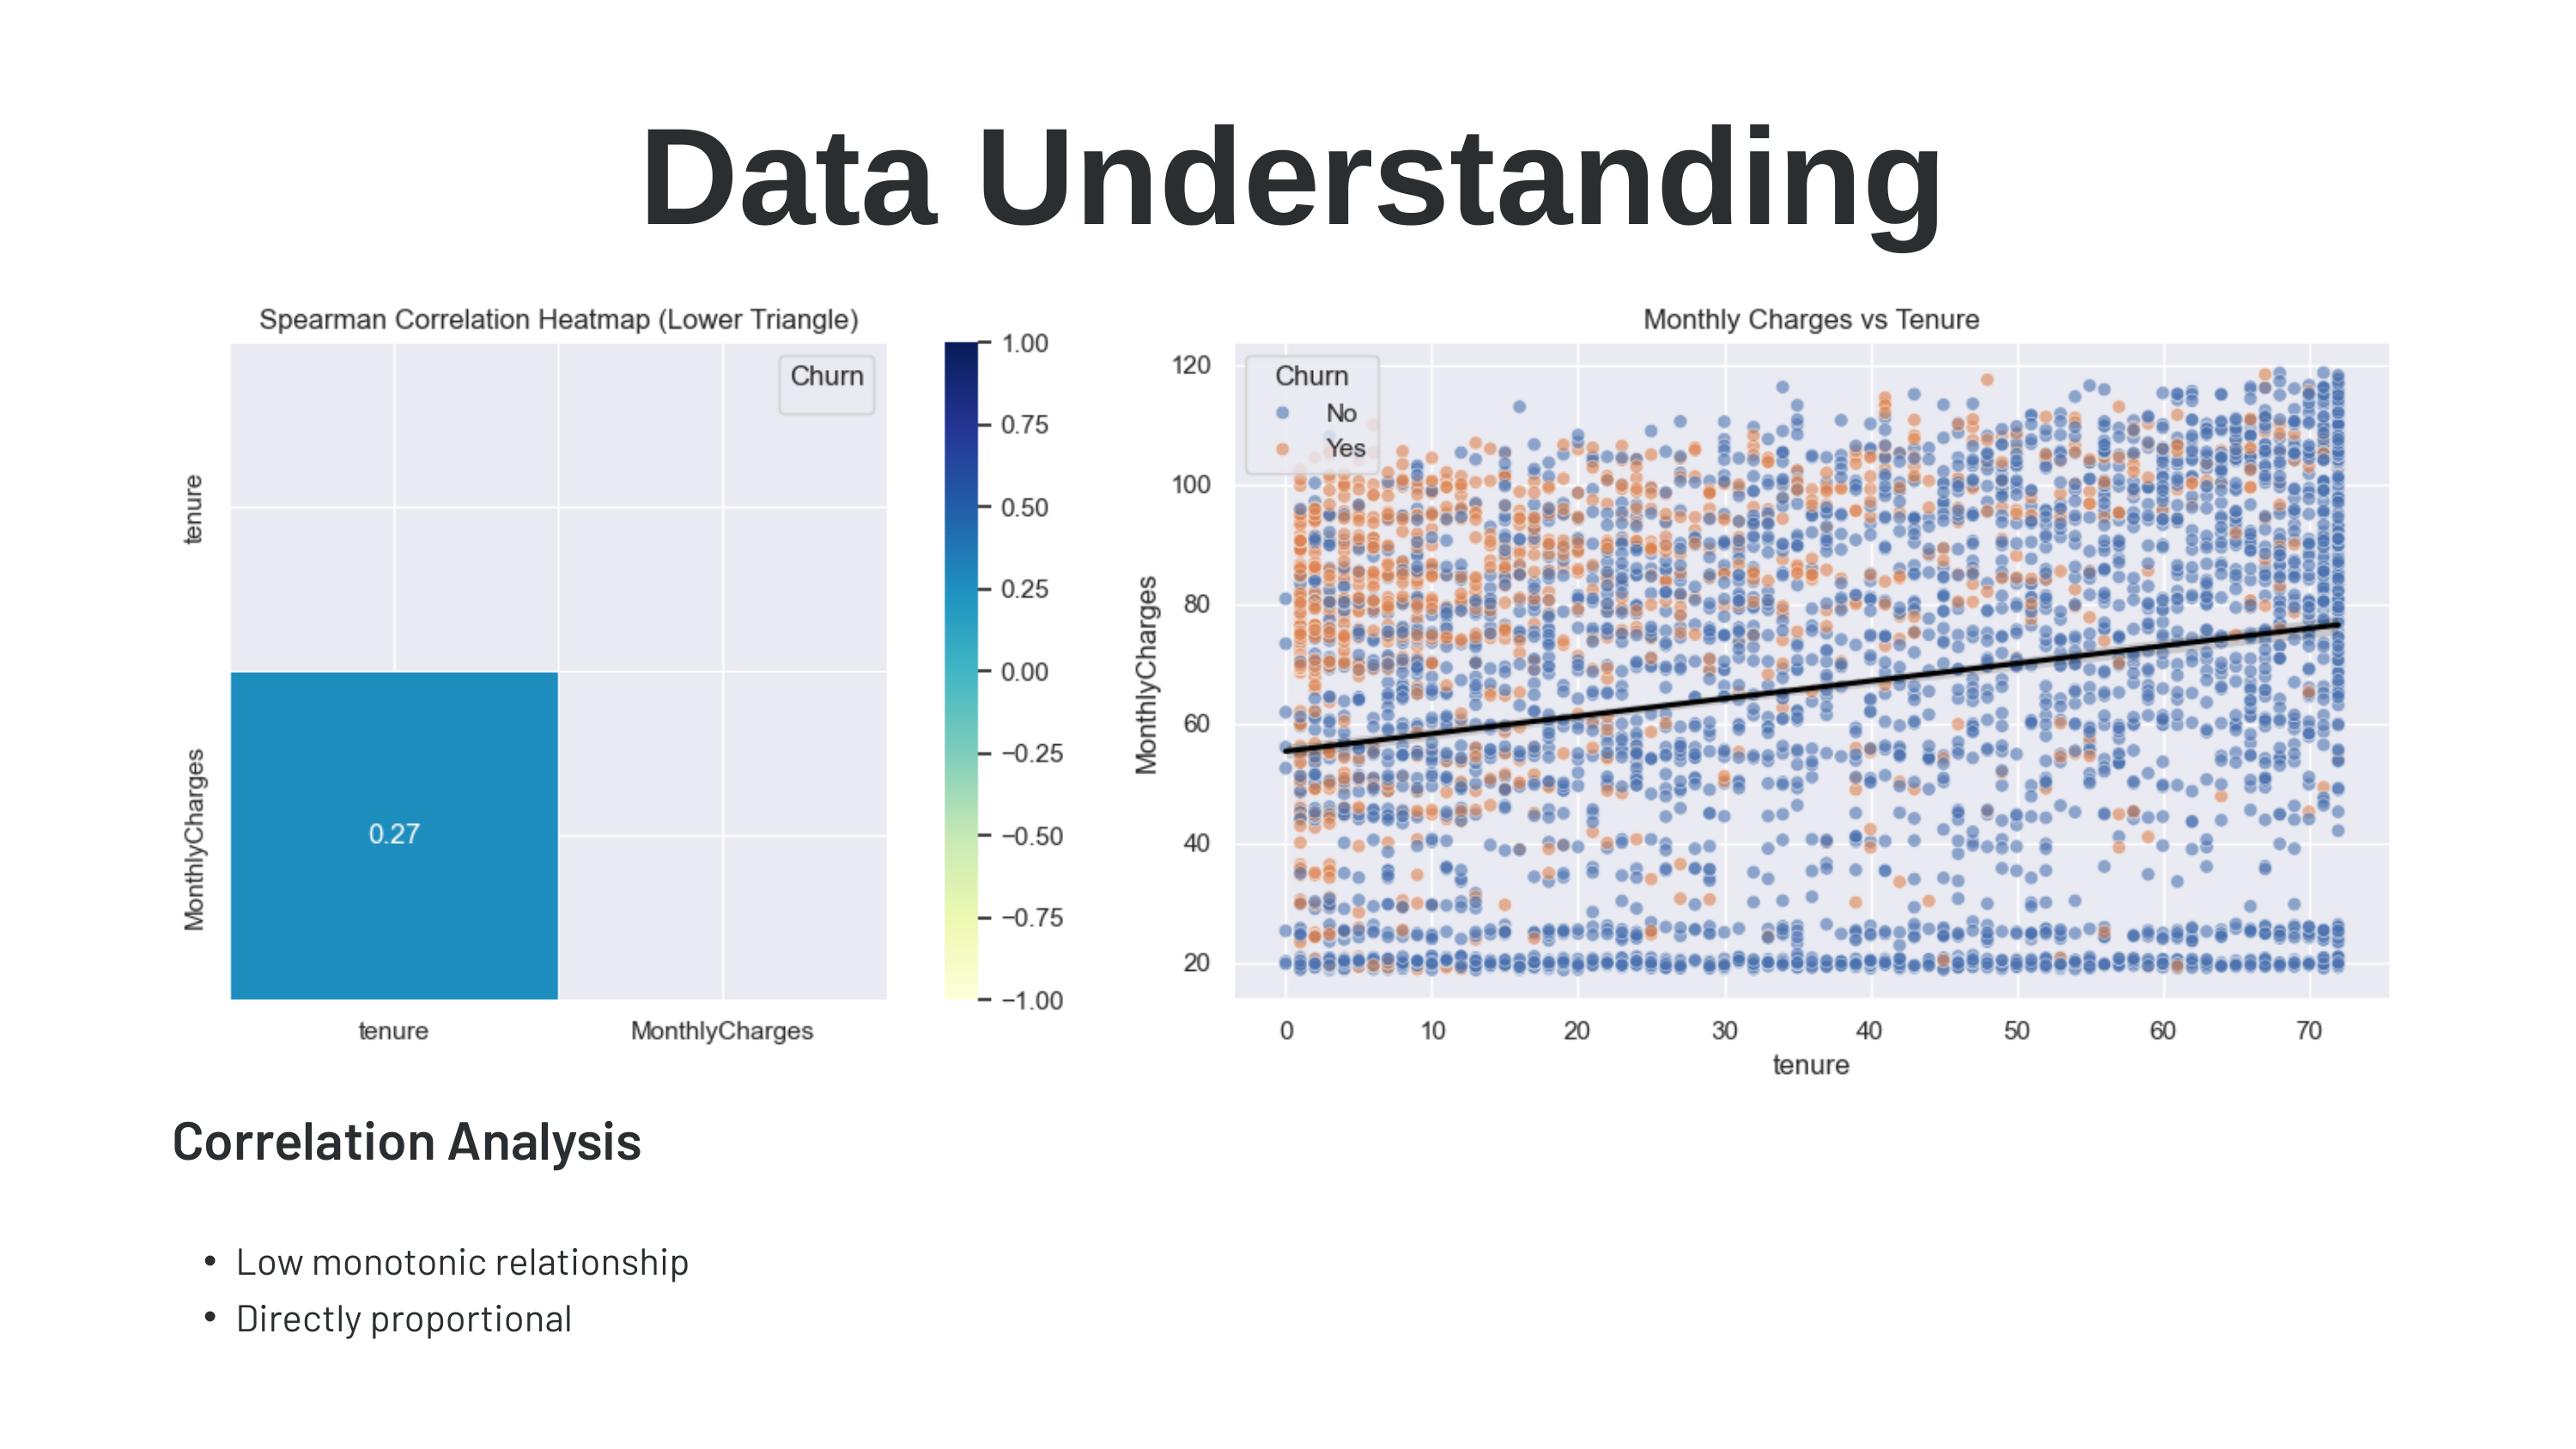

Data Understanding

| Correlation Analysis |  |
| --- | --- |
| Low monotonic relationship Directly proportional |  |